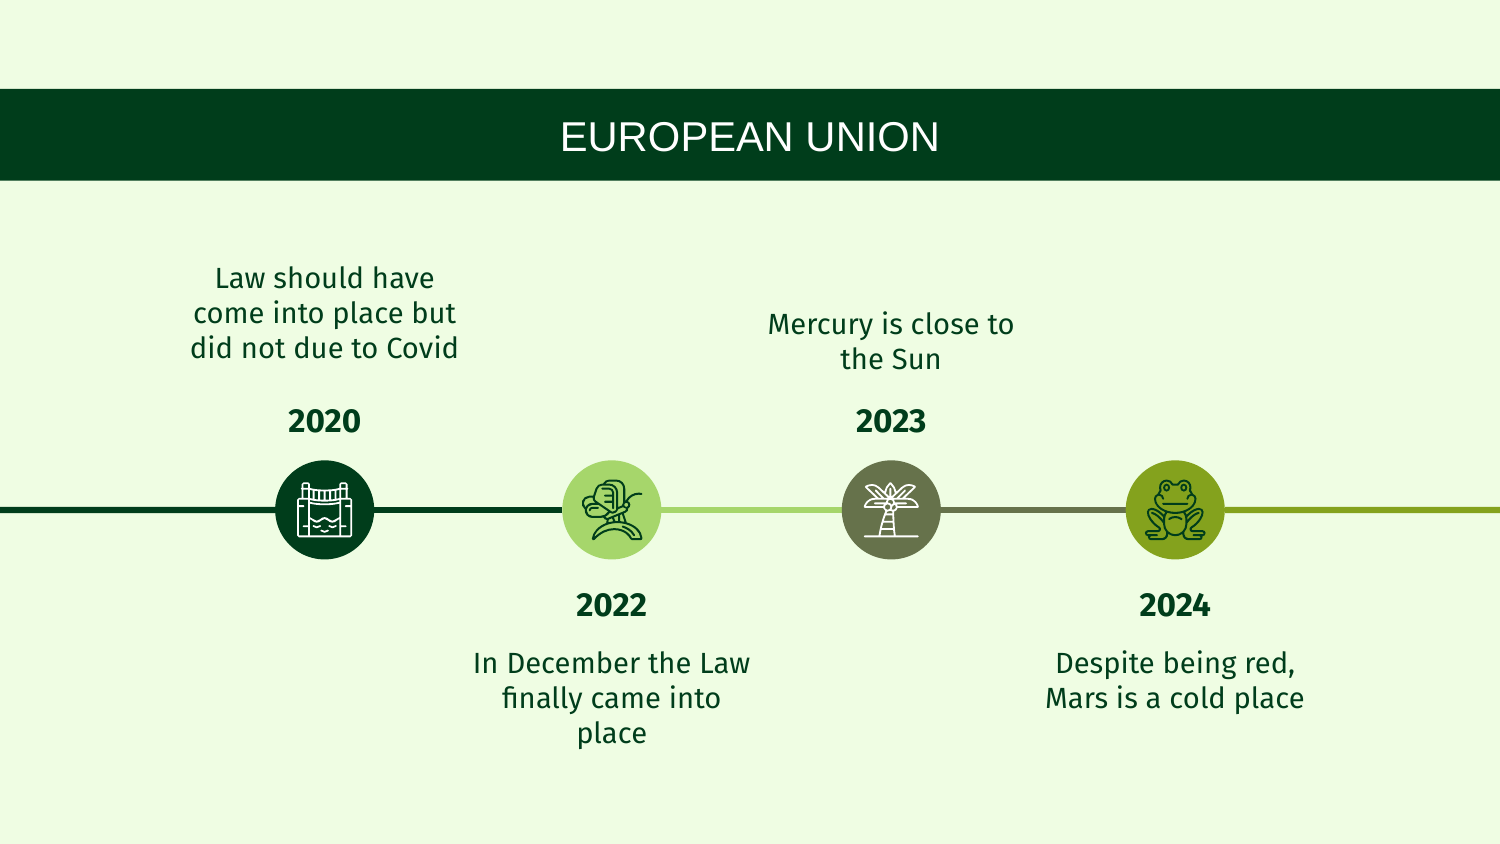

# EUROPEAN UNION
Law should have come into place but did not due to Covid
Mercury is close to the Sun
2020
2023

2022
2024
Despite being red, Mars is a cold place
In December the Law finally came into place